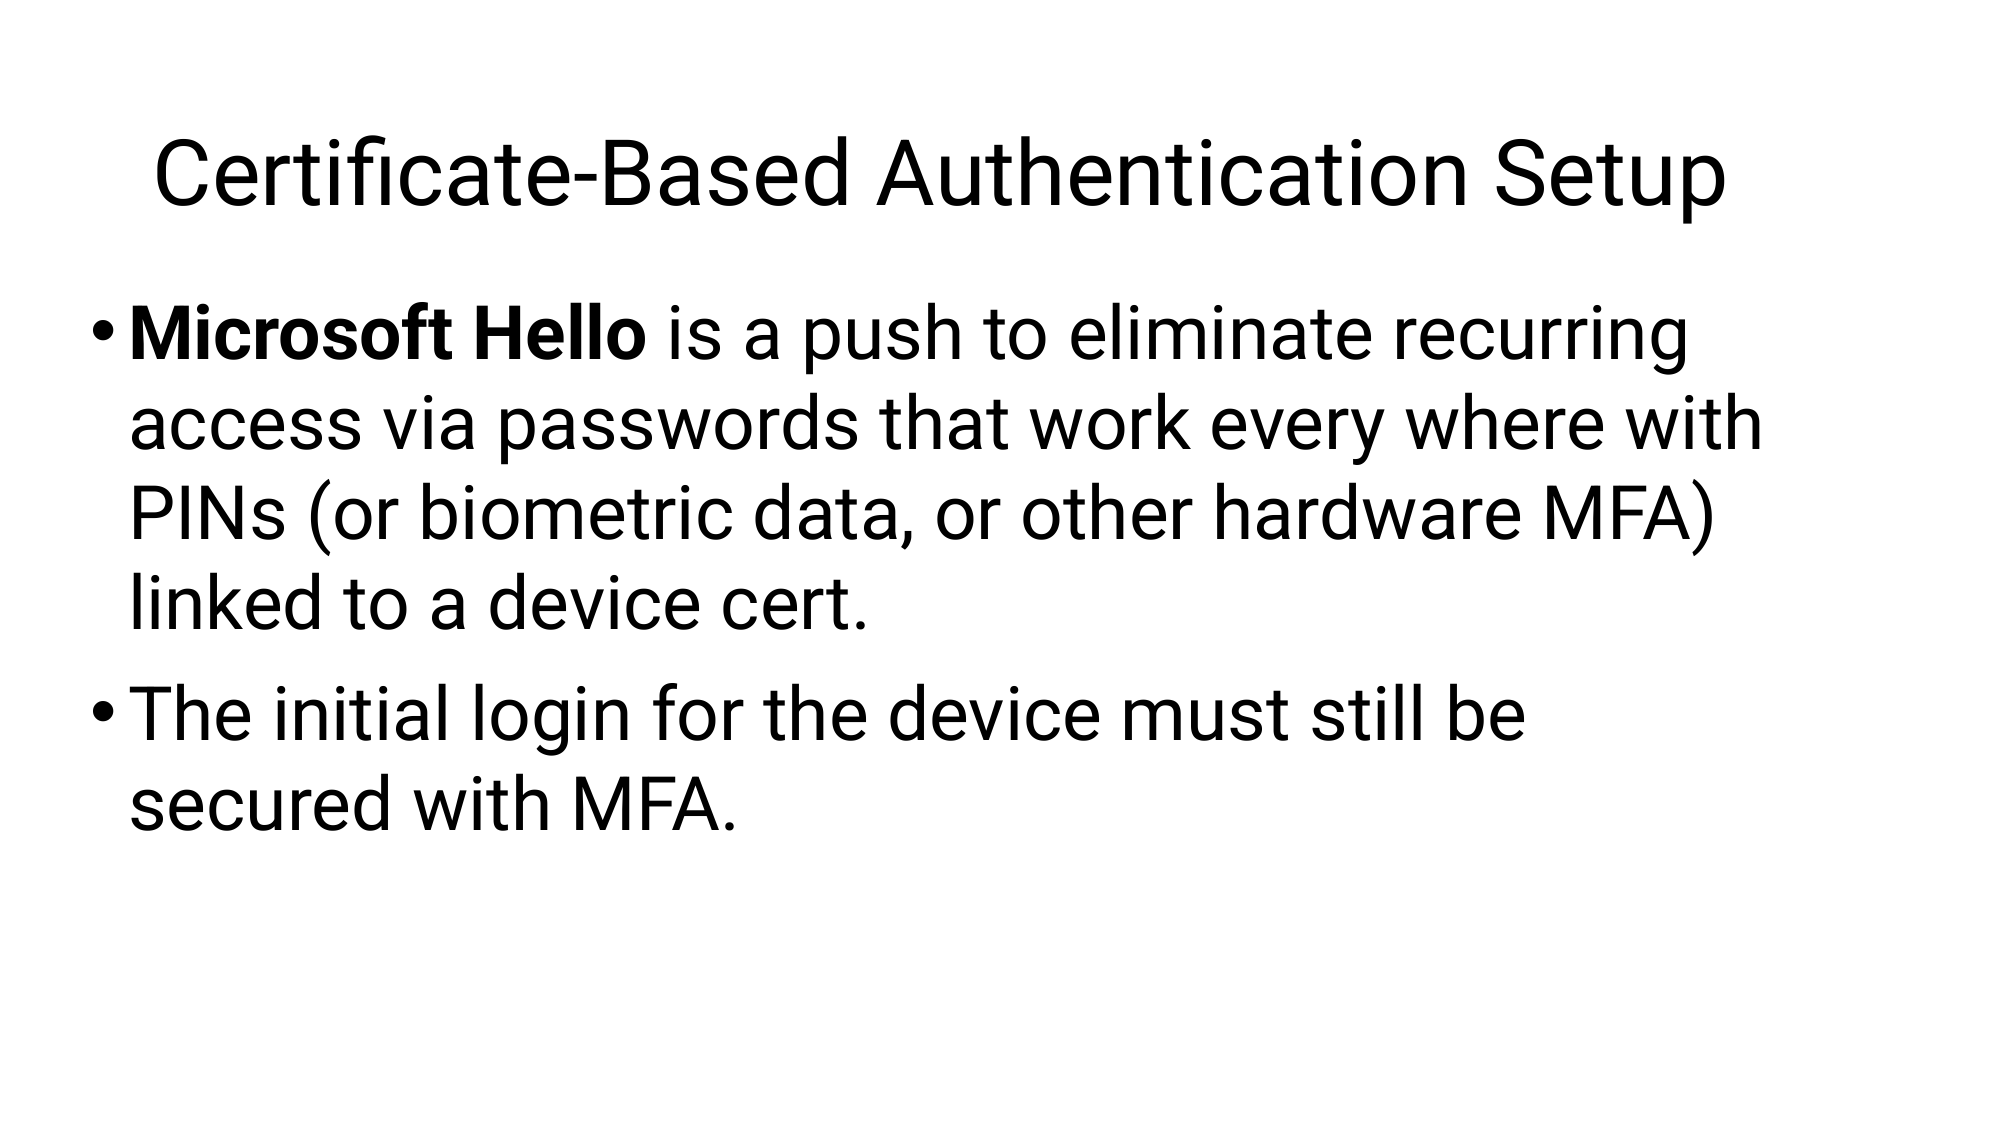

# Certificate-Based Authentication Setup
Microsoft Hello is a push to eliminate recurring access via passwords that work every where with PINs (or biometric data, or other hardware MFA) linked to a device cert.
The initial login for the device must still be secured with MFA.